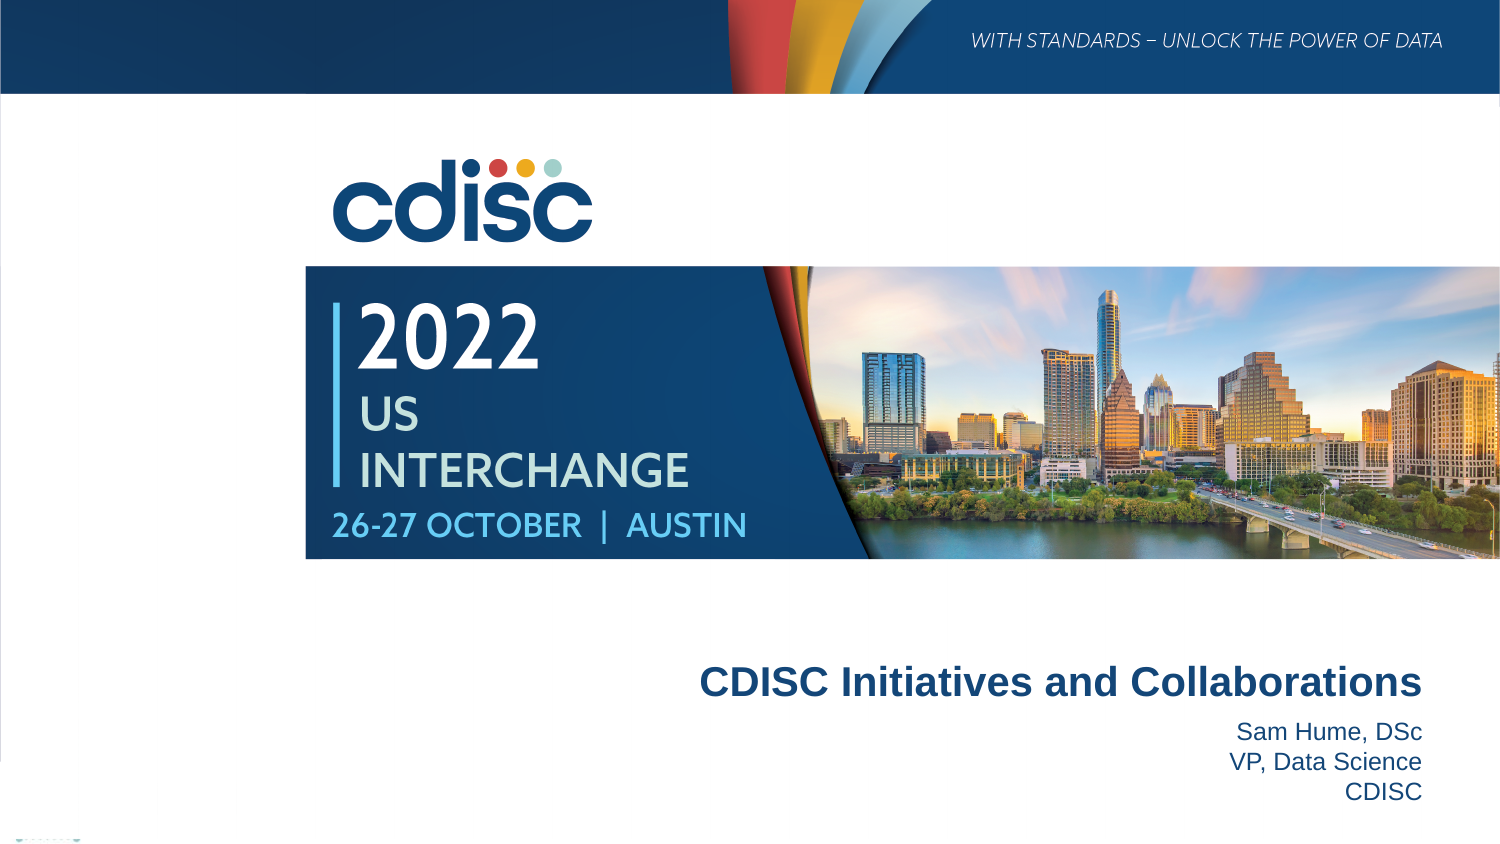

# CDISC Initiatives and Collaborations
Sam Hume, DSc
VP, Data Science
CDISC